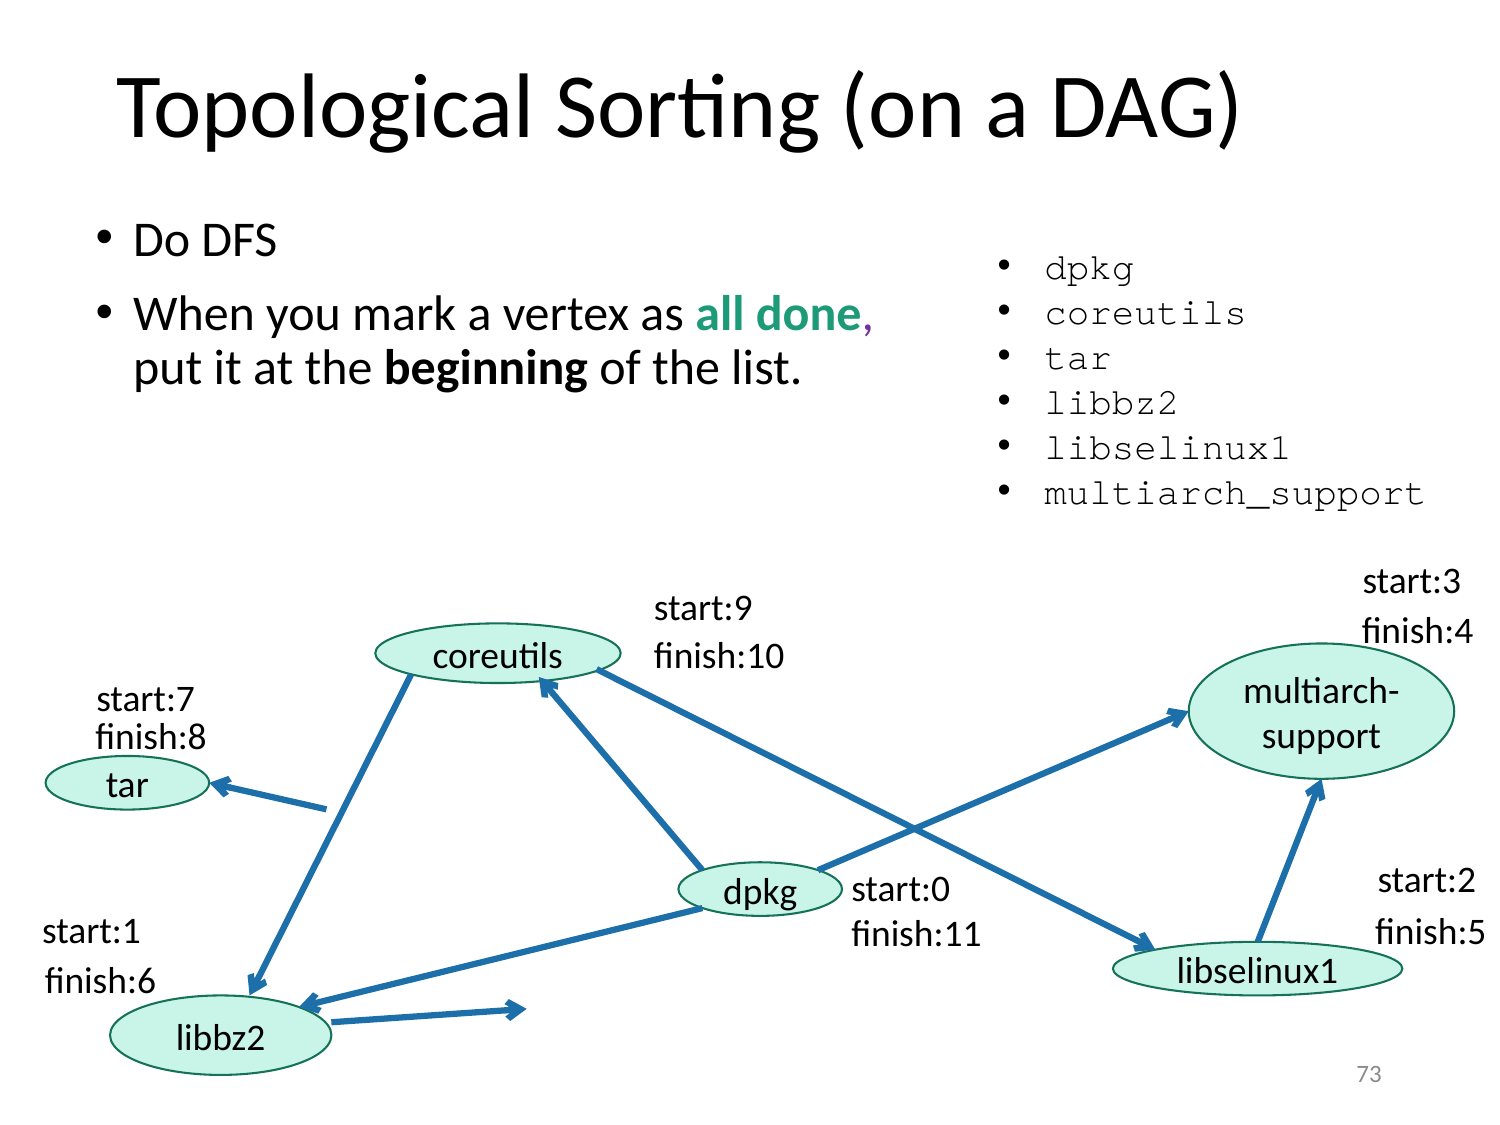

# Topological Sorting (on a DAG)
Do DFS
When you mark a vertex as all done, put it at the beginning of the list.
dpkg
coreutils
tar
libbz2
libselinux1
multiarch_support
start:3
start:9
finish:4
finish:10
coreutils
multiarch-support
tar
dpkg
libselinux1
libbz2
start:7
finish:8
start:2
start:0
start:1
finish:5
finish:11
finish:6
73